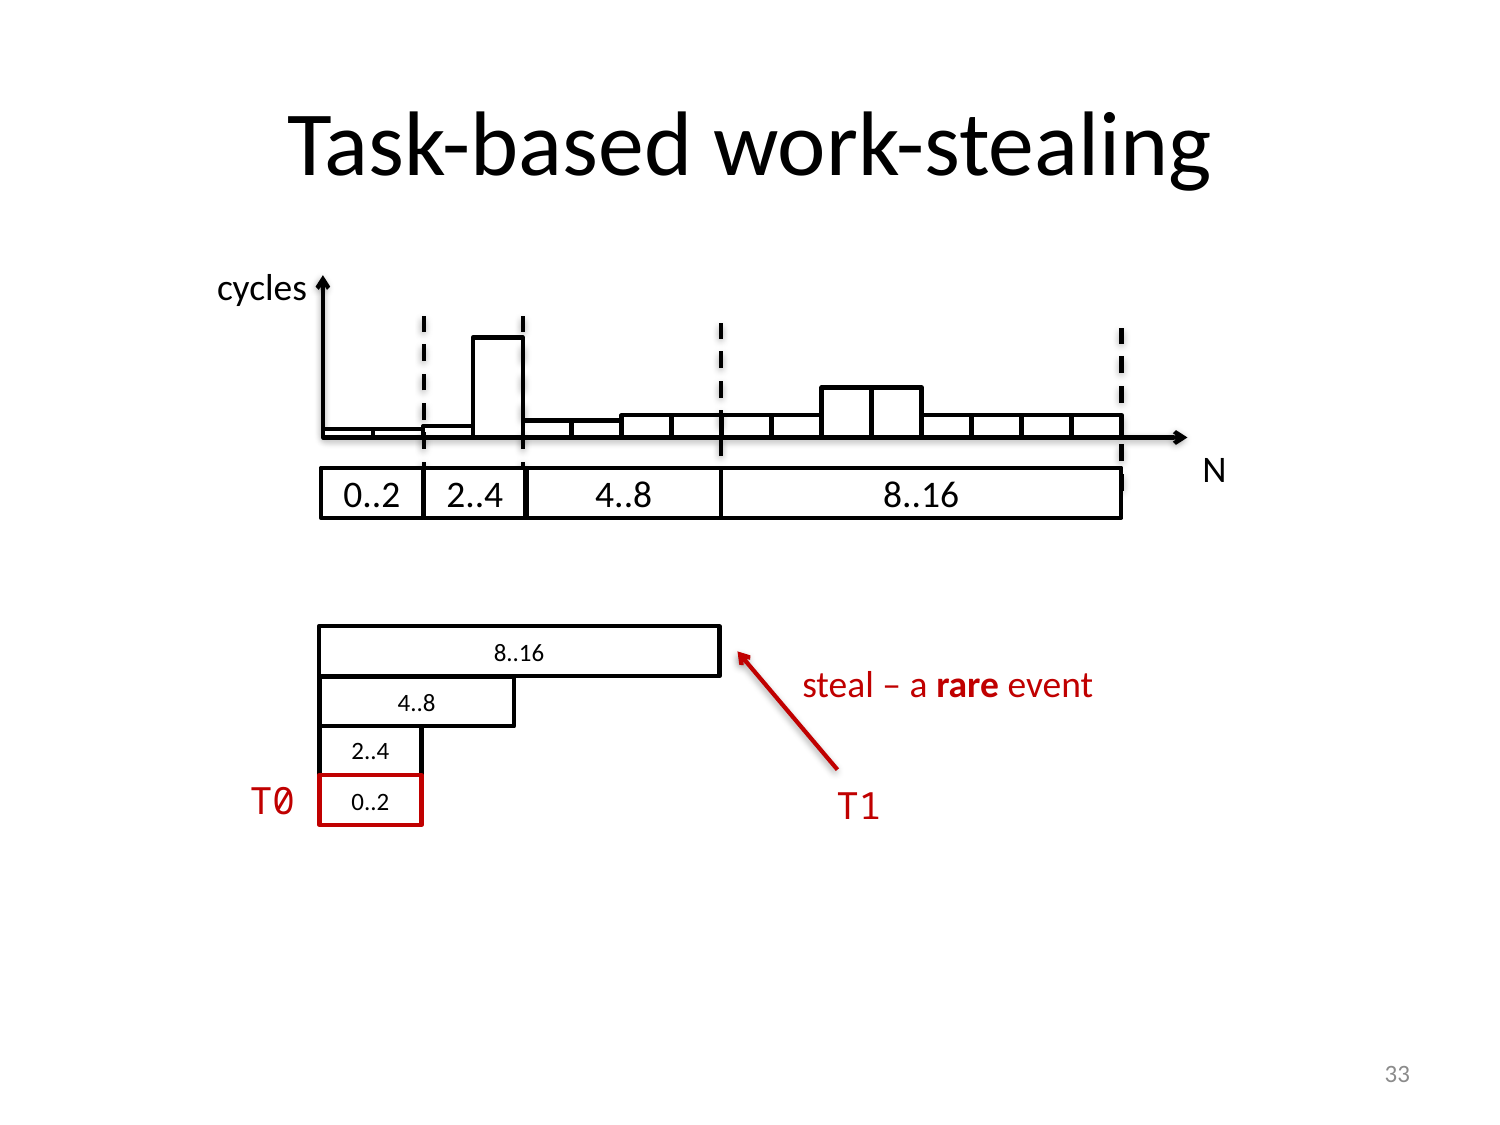

# Task-based work-stealing
cycles

N
4..8
2..4
0..2
8..16
8..16
steal – a rare event
4..8
2..4
T0
0..2
T1
33